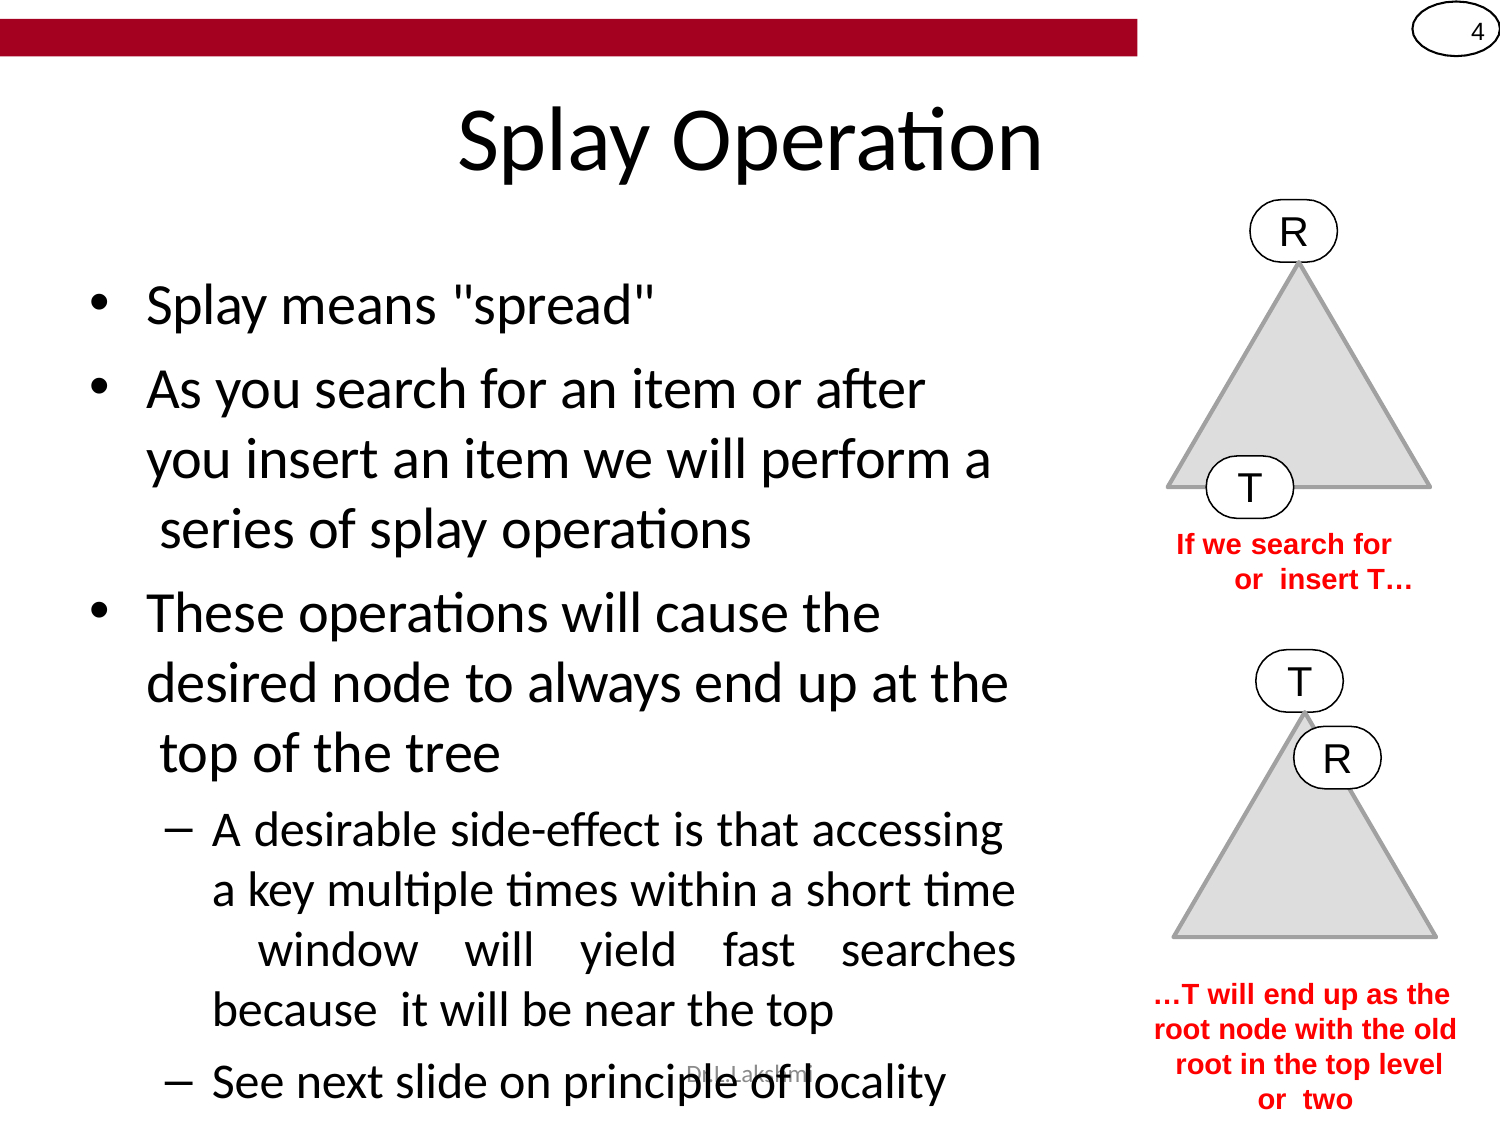

4

# Splay Operation

R
Splay means "spread"
As you search for an item or after  you insert an item we will perform a  series of splay operations
These operations will cause the  desired node to always end up at the  top of the tree
A desirable side-effect is that accessing  a key multiple times within a short time  window will yield fast searches because  it will be near the top
See next slide on principle of locality

T
If we search for or  insert T…

T

R
…T will end up as the  root node with the old  root in the top level or  two
Dr.L.Lakshmi